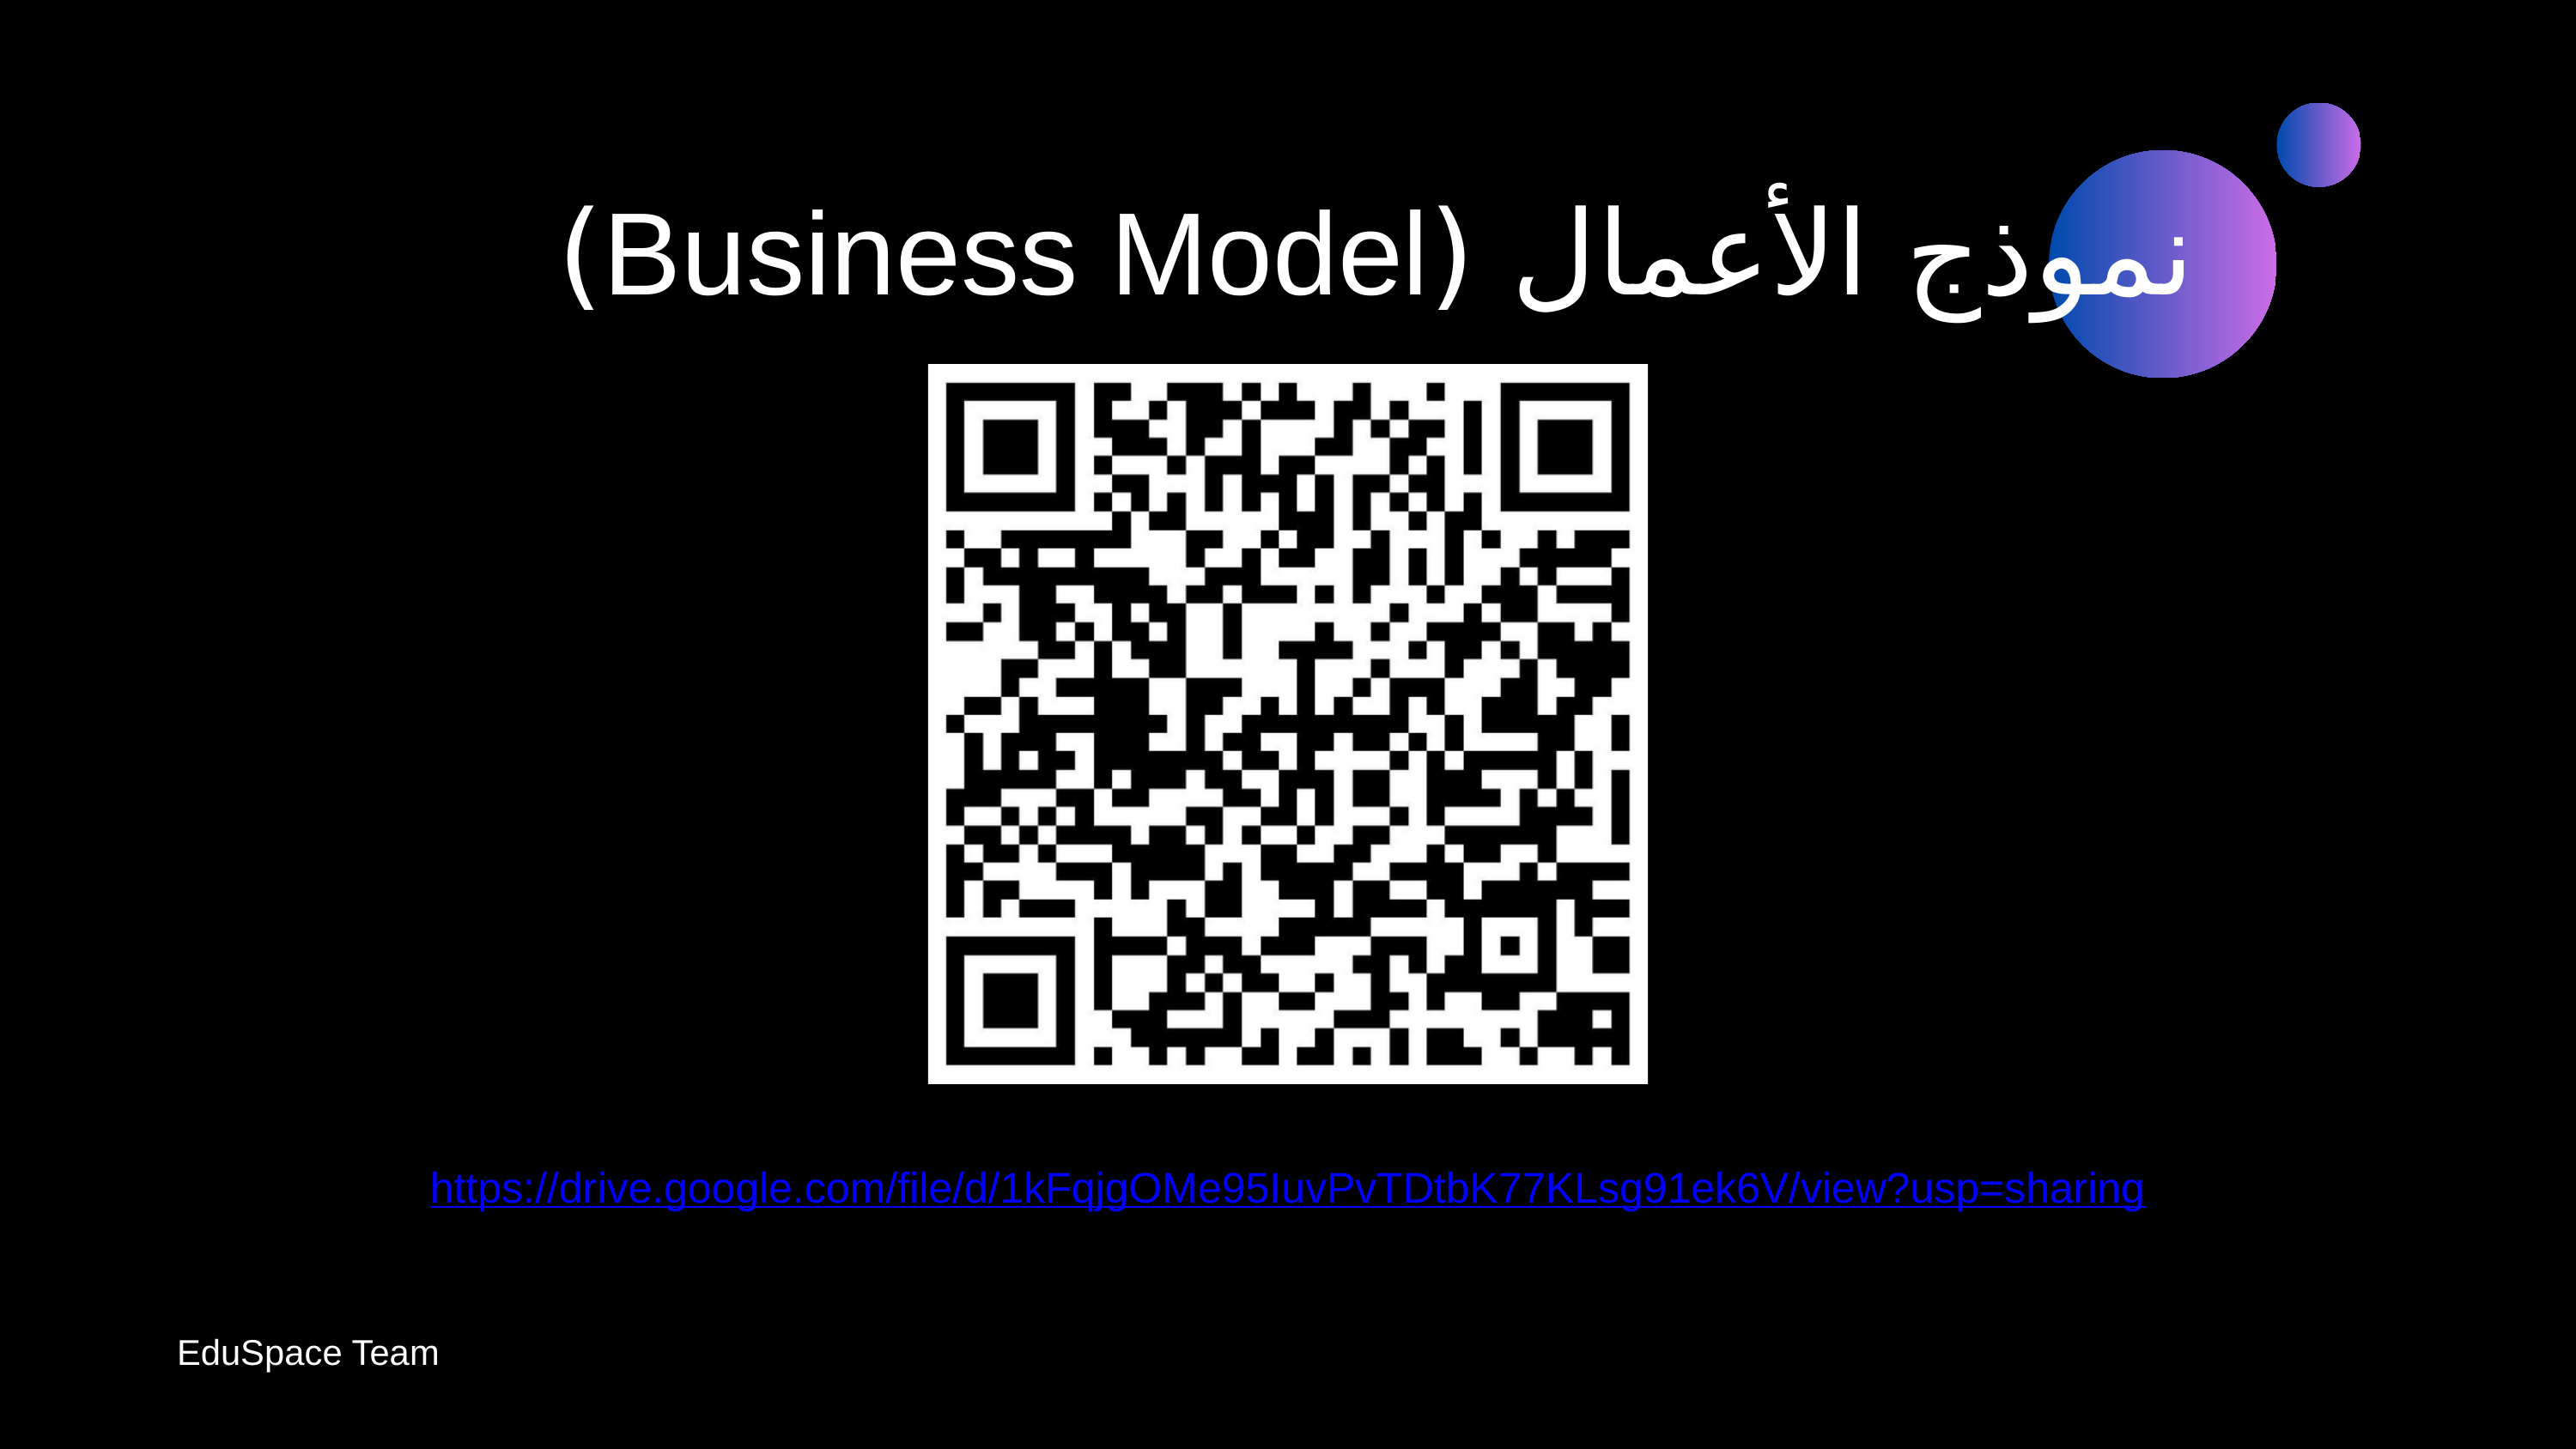

نموذج الأعمال (Business Model)

https://drive.google.com/file/d/1kFqjgOMe95IuvPvTDtbK77KLsg91ek6V/view?usp=sharing
EduSpace Team